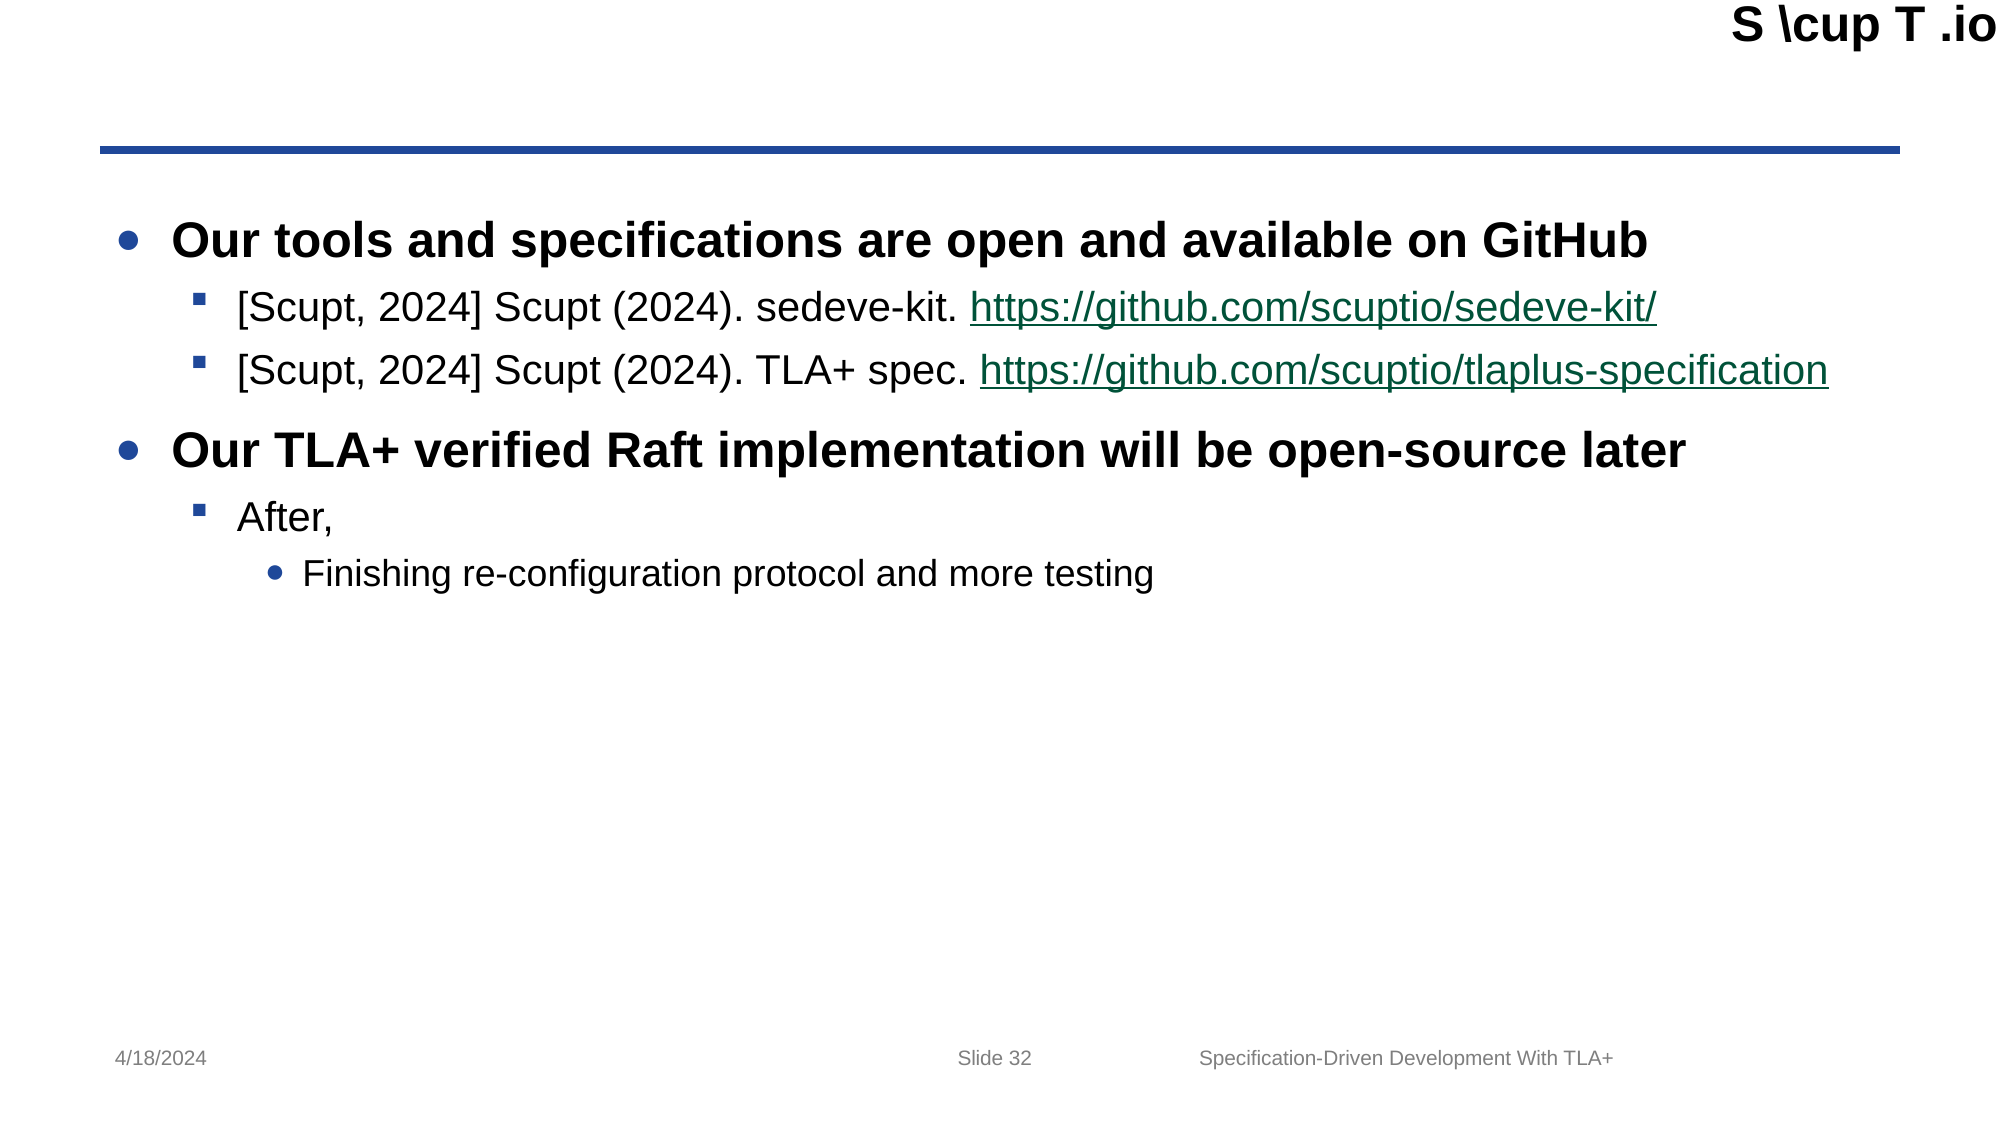

#
Our tools and specifications are open and available on GitHub
[Scupt, 2024] Scupt (2024). sedeve-kit. https://github.com/scuptio/sedeve-kit/
[Scupt, 2024] Scupt (2024). TLA+ spec. https://github.com/scuptio/tlaplus-specification
Our TLA+ verified Raft implementation will be open-source later
After,
Finishing re-configuration protocol and more testing

Slide 32
Specification-Driven Development With TLA+
4/18/2024